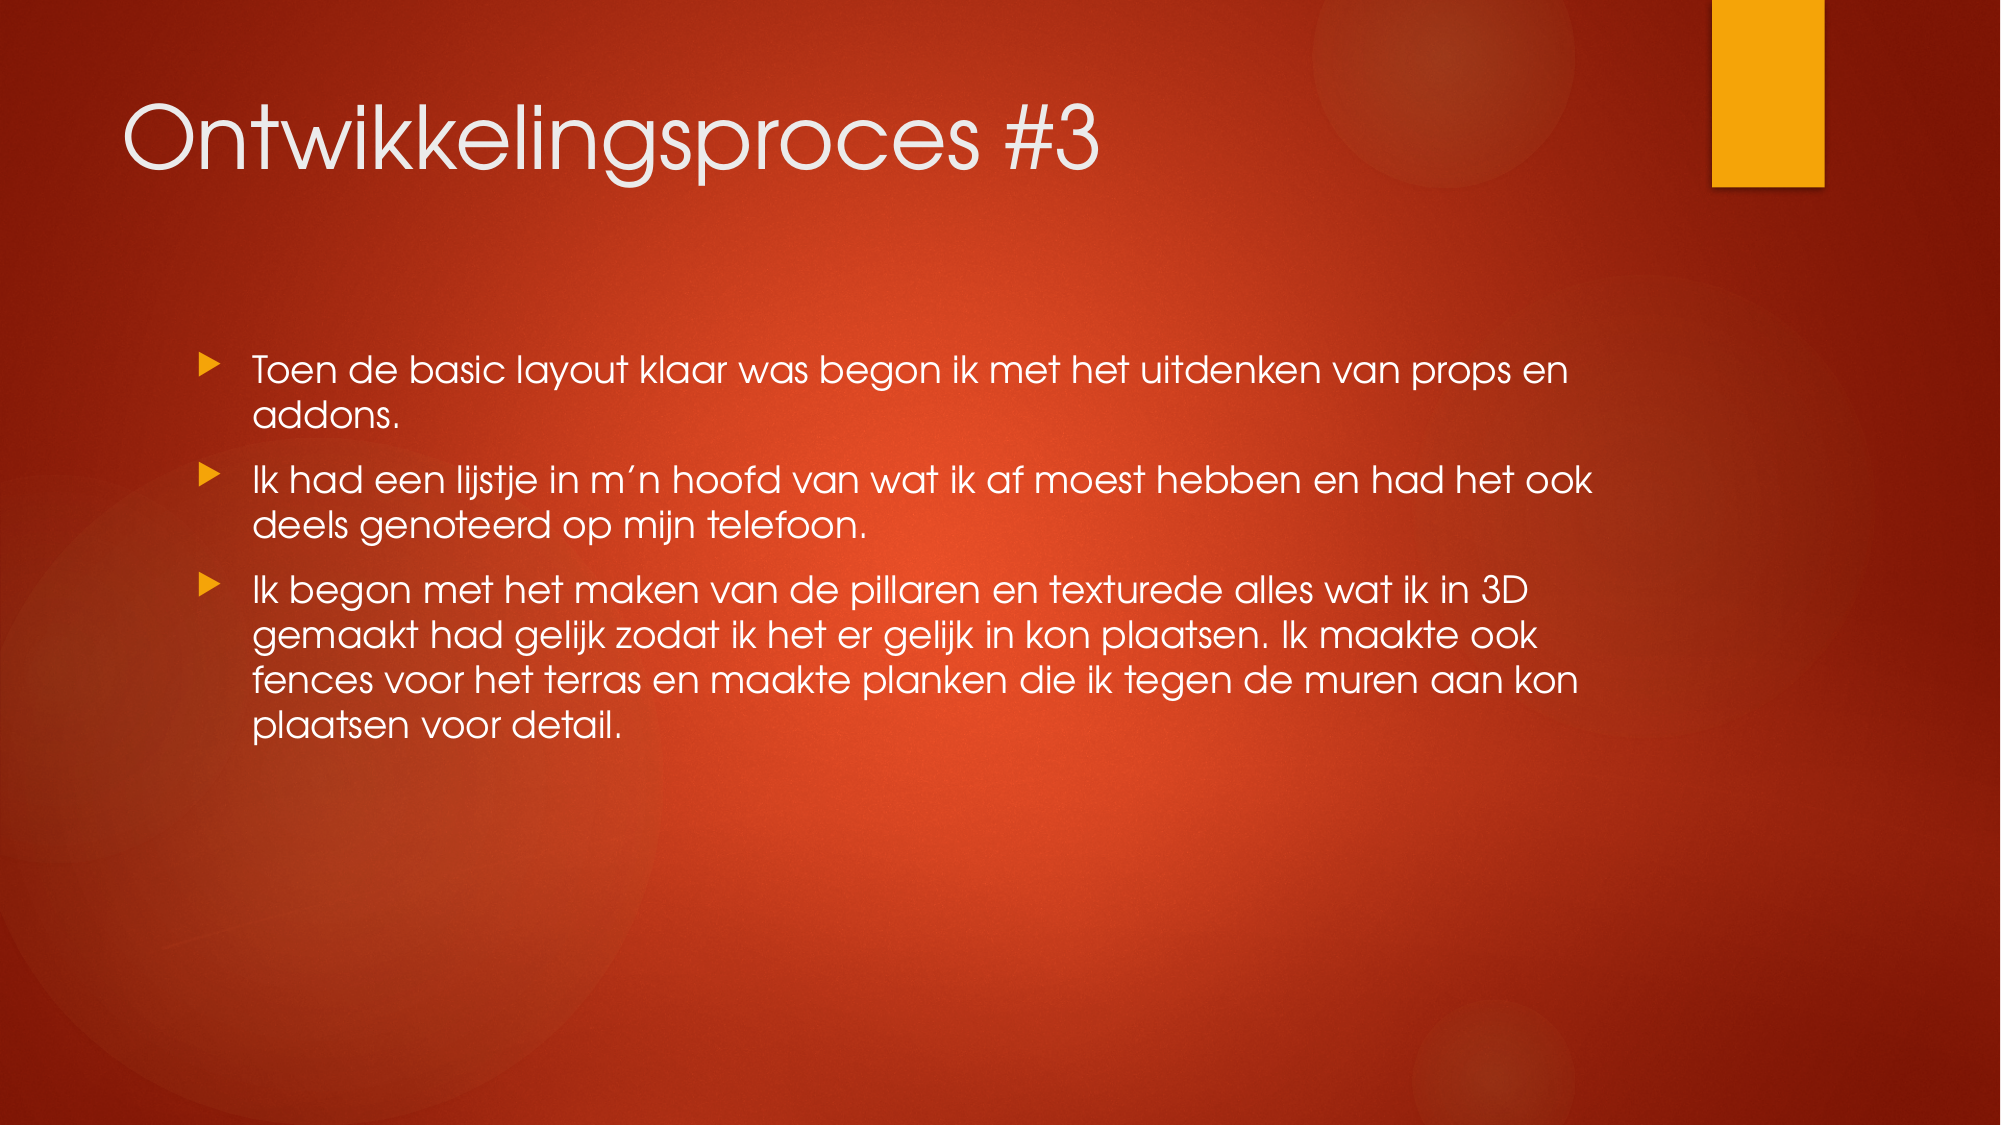

# Ontwikkelingsproces #3
Toen de basic layout klaar was begon ik met het uitdenken van props en addons.
Ik had een lijstje in m’n hoofd van wat ik af moest hebben en had het ook deels genoteerd op mijn telefoon.
Ik begon met het maken van de pillaren en texturede alles wat ik in 3D gemaakt had gelijk zodat ik het er gelijk in kon plaatsen. Ik maakte ook fences voor het terras en maakte planken die ik tegen de muren aan kon plaatsen voor detail.